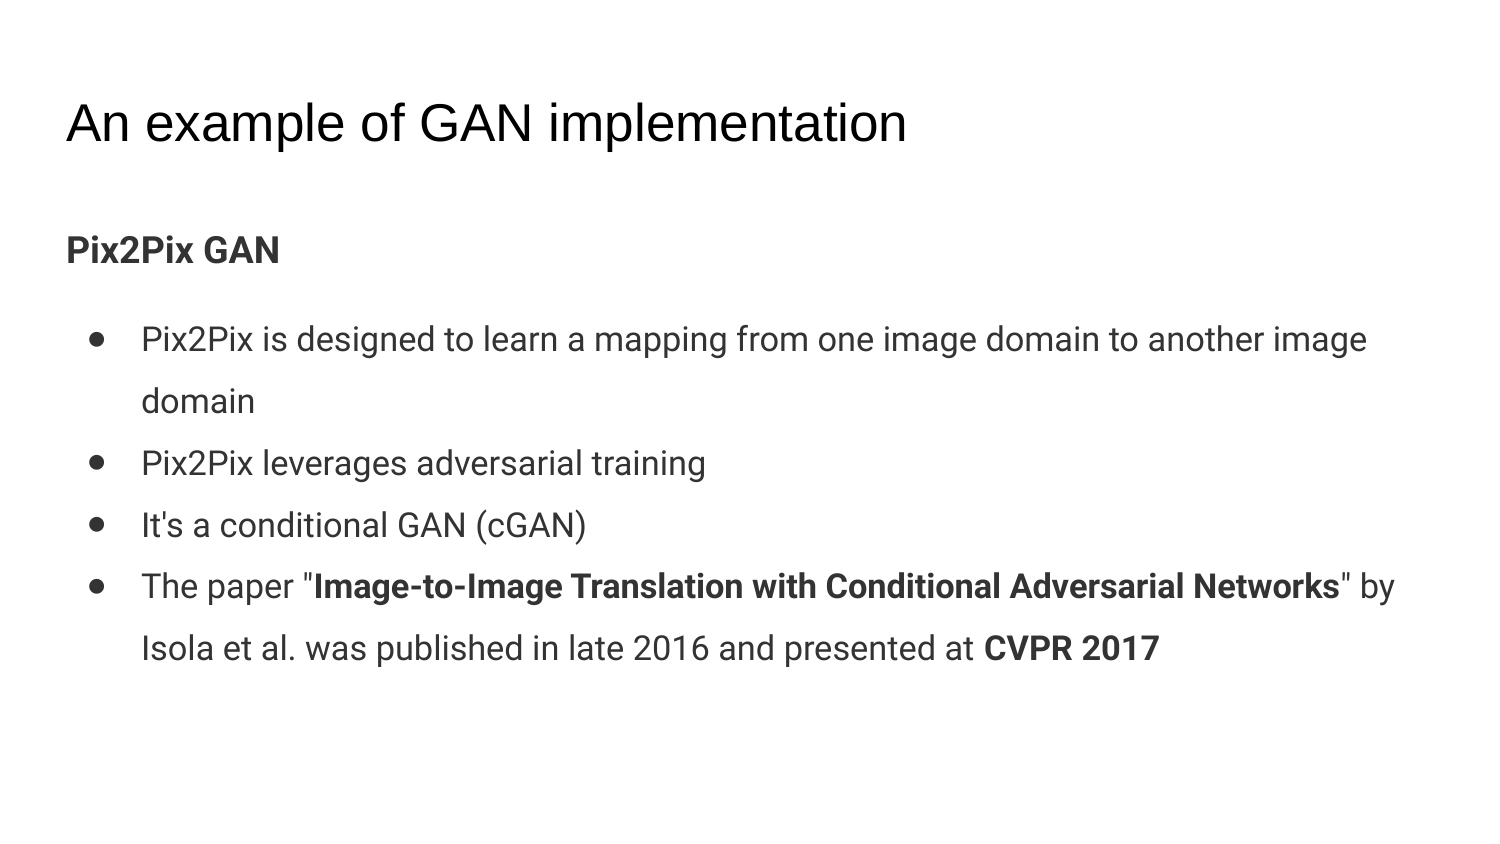

# An example of GAN implementation
Pix2Pix GAN
Pix2Pix is designed to learn a mapping from one image domain to another image domain
Pix2Pix leverages adversarial training
It's a conditional GAN (cGAN)
The paper "Image-to-Image Translation with Conditional Adversarial Networks" by Isola et al. was published in late 2016 and presented at CVPR 2017